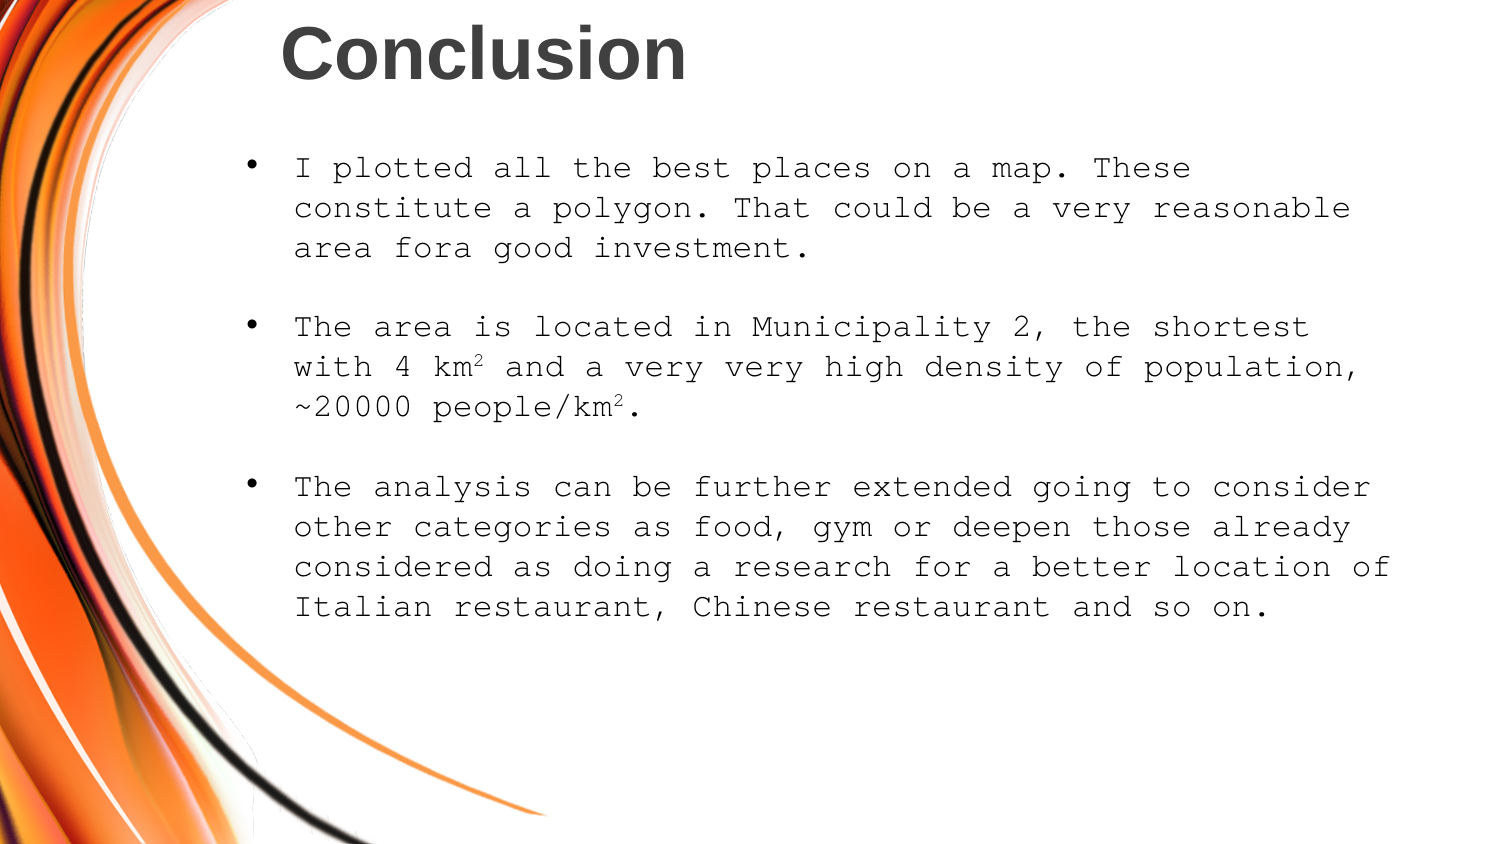

# Conclusion
I plotted all the best places on a map. These constitute a polygon. That could be a very reasonable area fora good investment.

The area is located in Municipality 2, the shortest with 4 km2 and a very very high density of population, ~20000 people/km2.

The analysis can be further extended going to consider other categories as food, gym or deepen those already considered as doing a research for a better location of Italian restaurant, Chinese restaurant and so on.